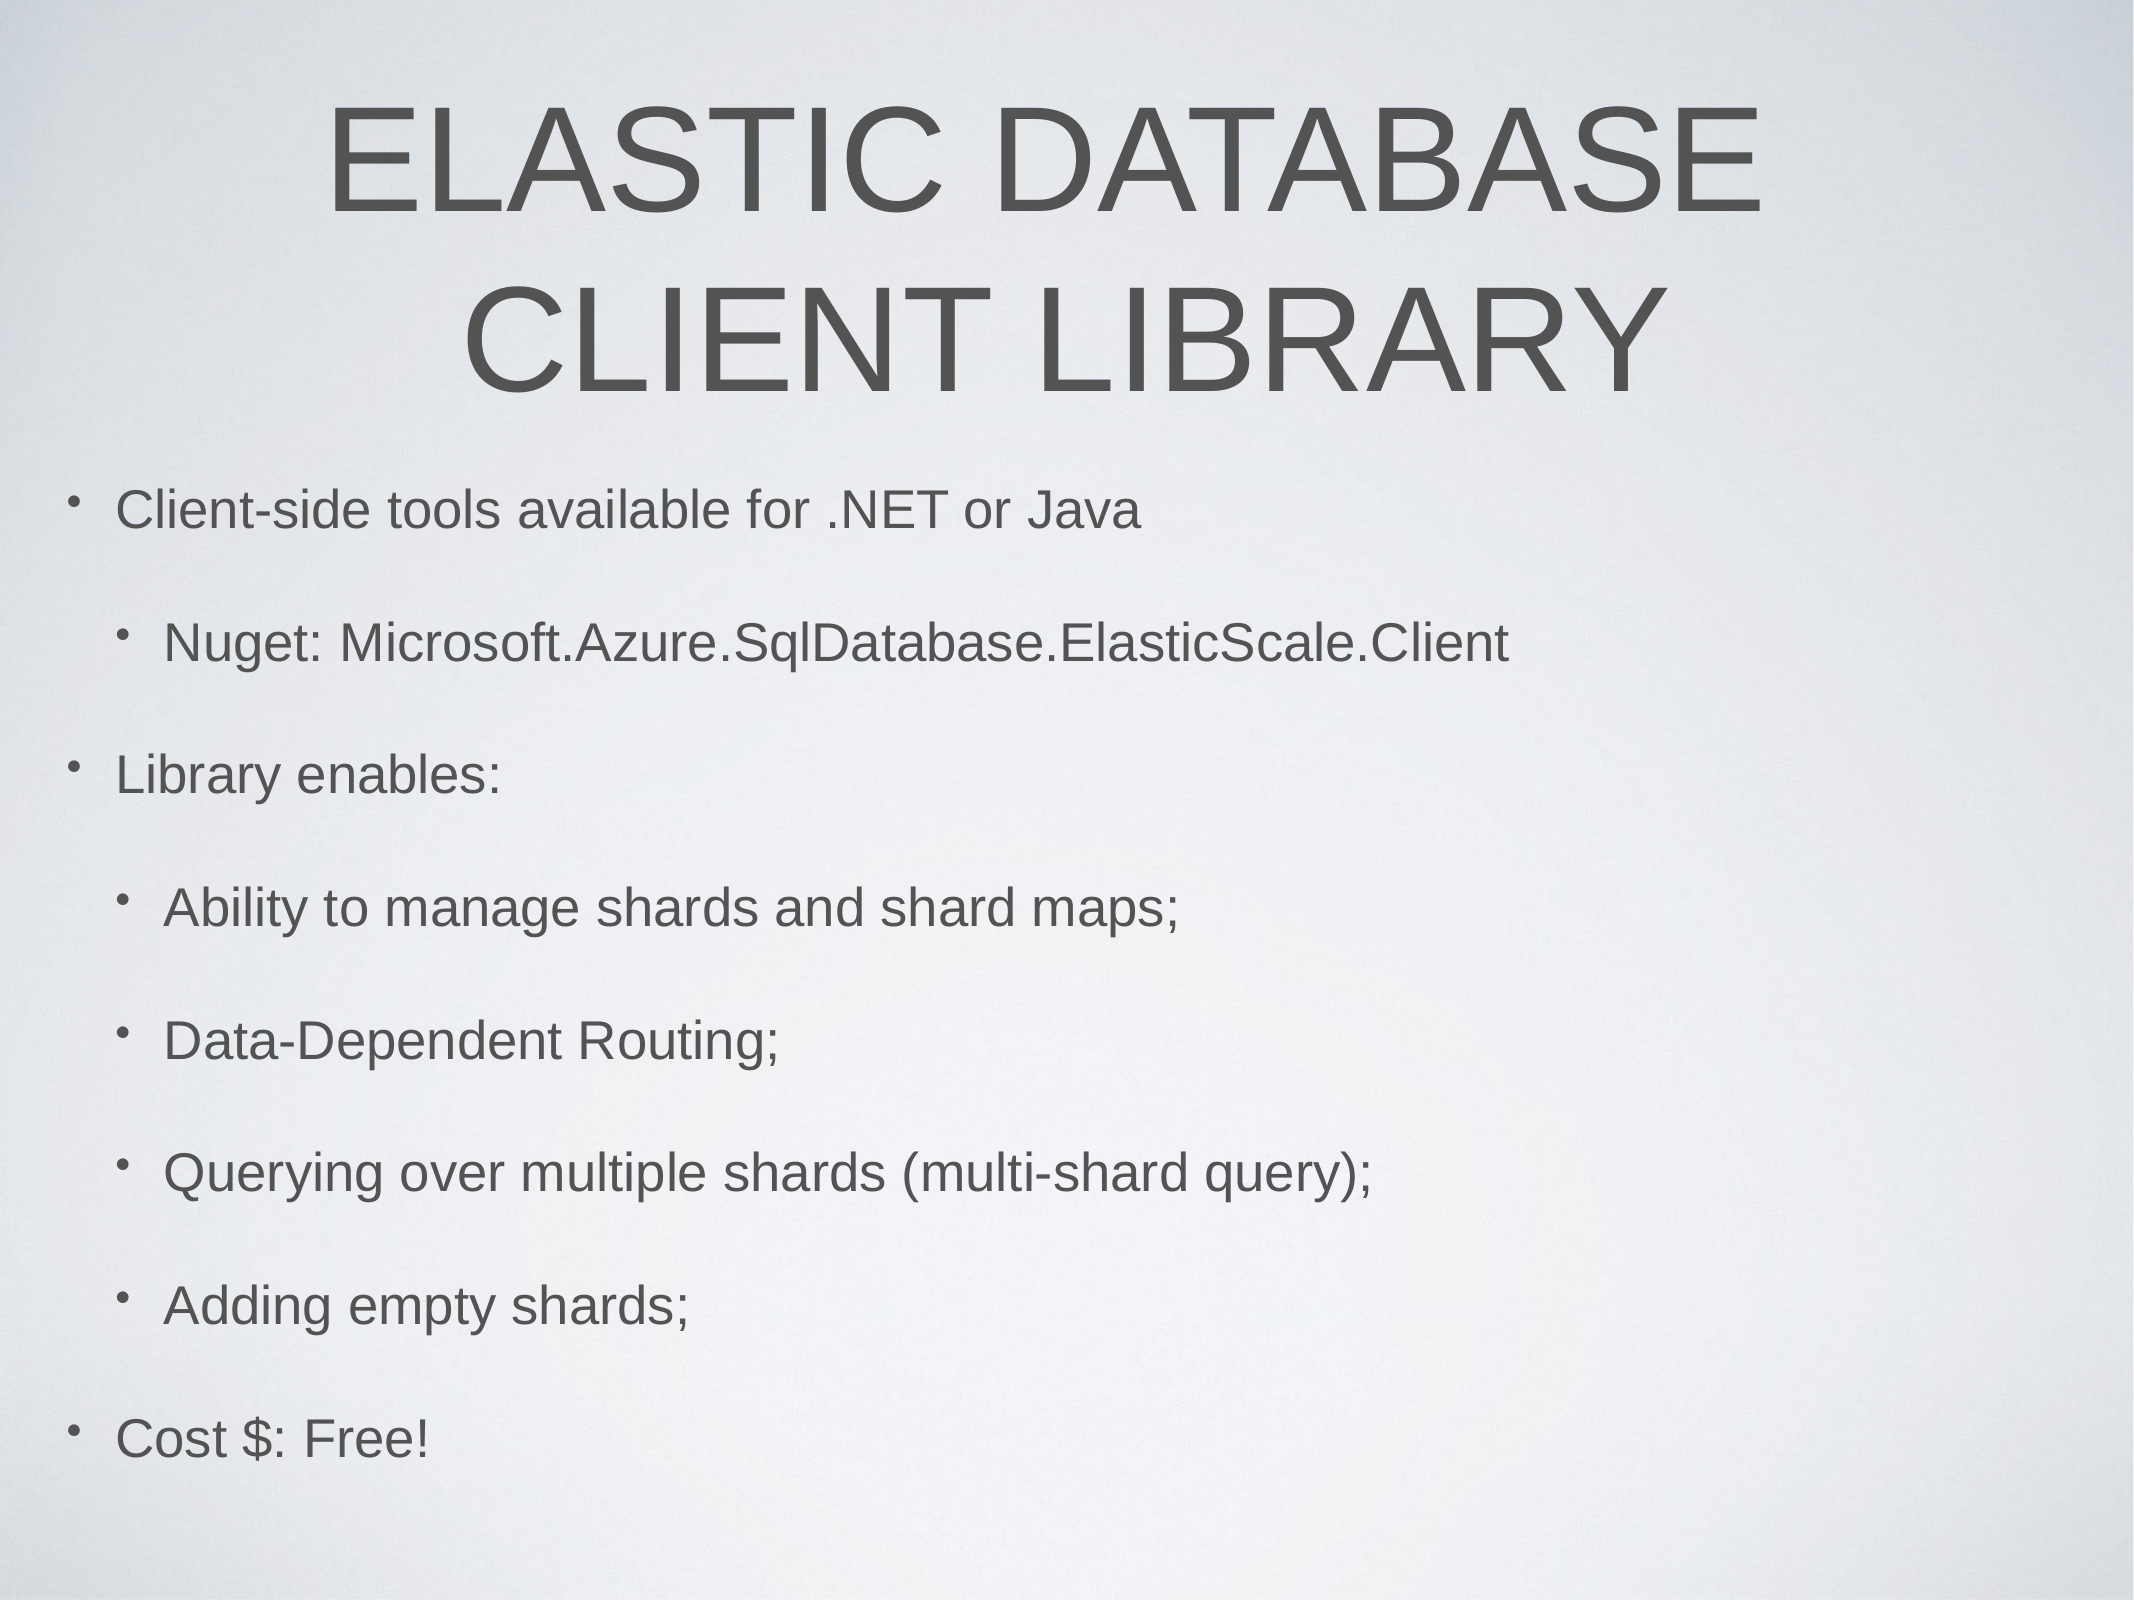

# Elastic Database
Client Library
Client-side tools available for .NET or Java
Nuget: Microsoft.Azure.SqlDatabase.ElasticScale.Client
Library enables:
Ability to manage shards and shard maps;
Data-Dependent Routing;
Querying over multiple shards (multi-shard query);
Adding empty shards;
Cost $: Free!